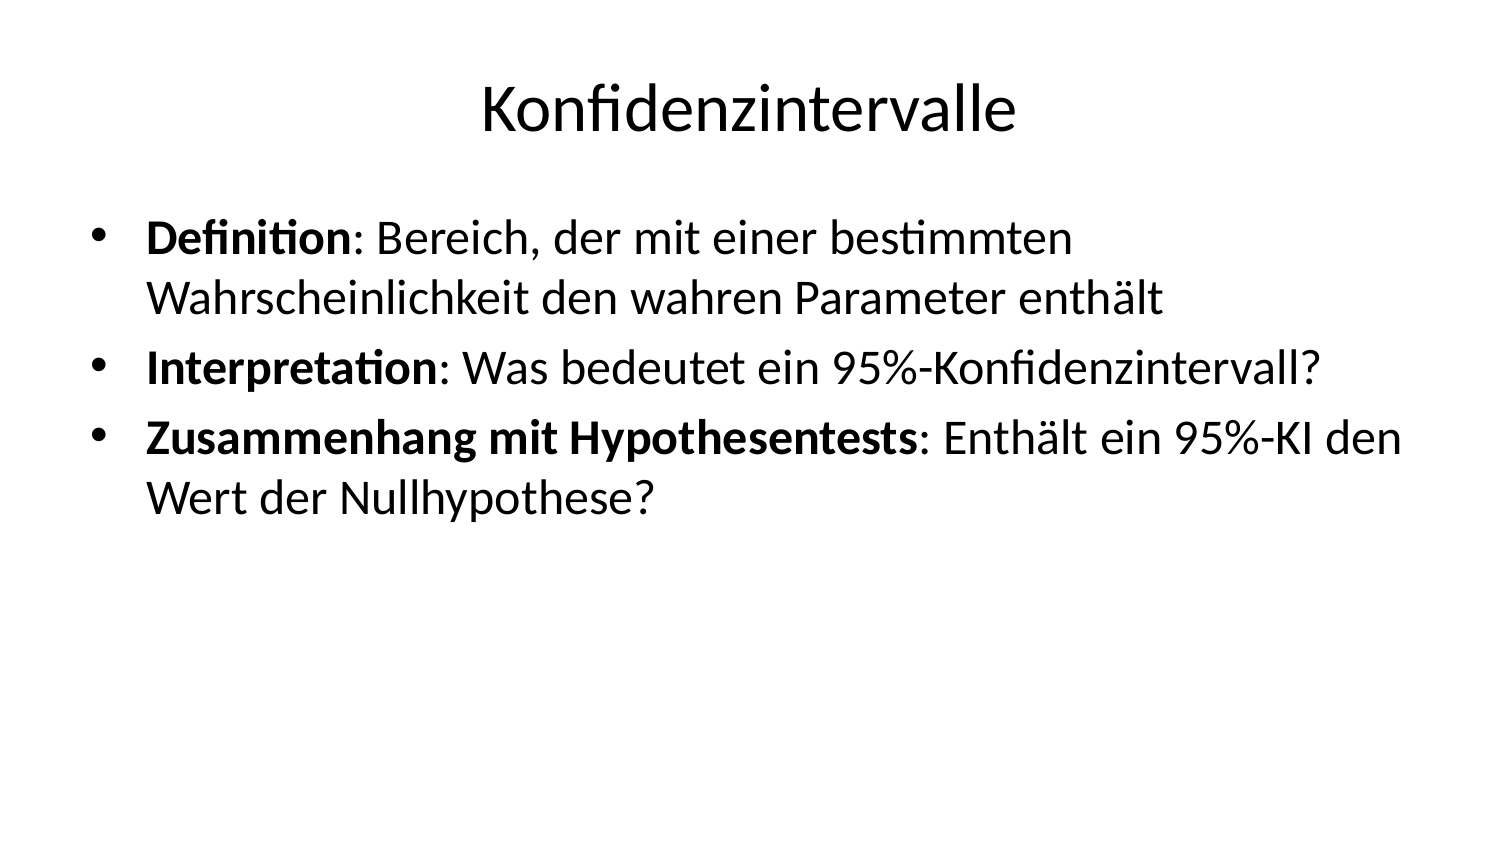

# Konfidenzintervalle
Definition: Bereich, der mit einer bestimmten Wahrscheinlichkeit den wahren Parameter enthält
Interpretation: Was bedeutet ein 95%-Konfidenzintervall?
Zusammenhang mit Hypothesentests: Enthält ein 95%-KI den Wert der Nullhypothese?